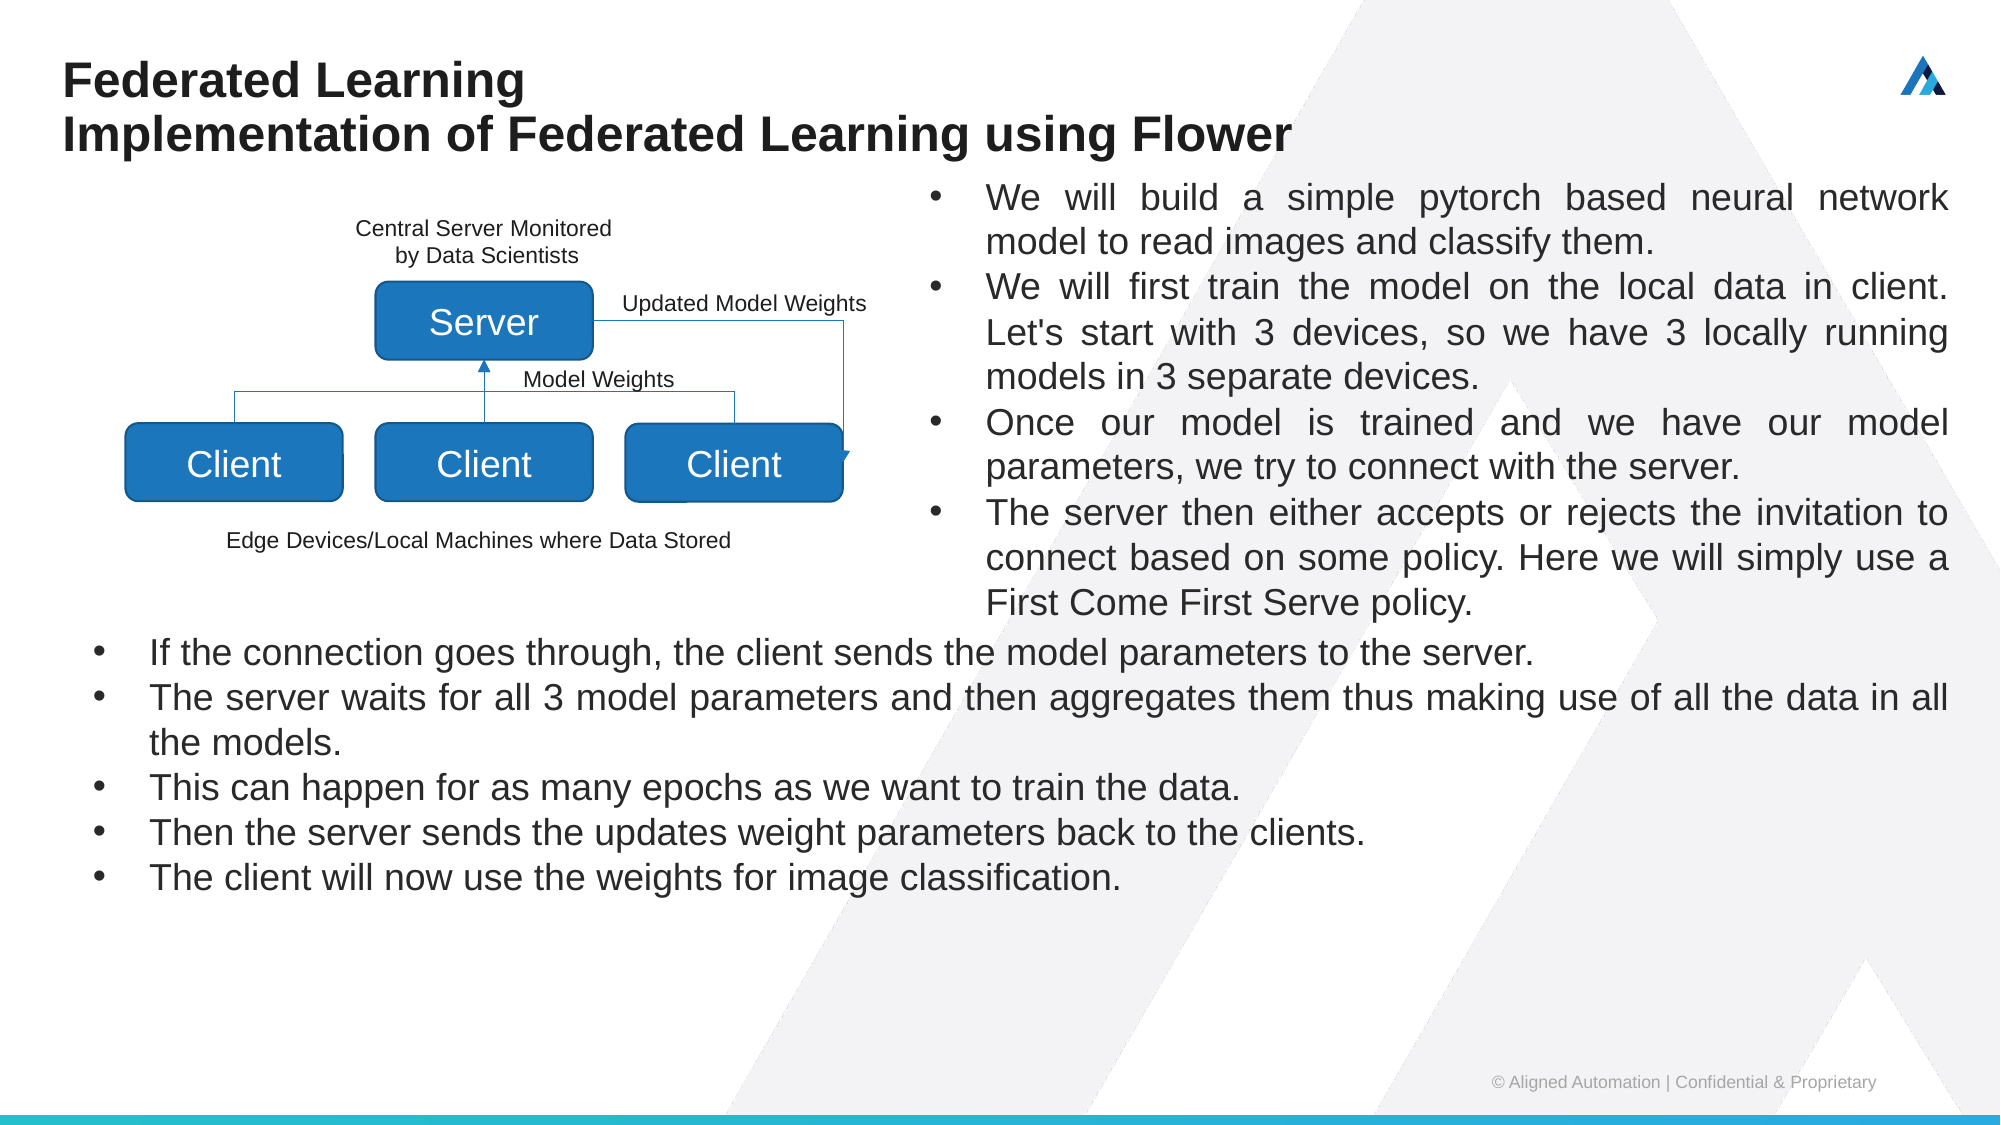

# Federated Learning Implementation of Federated Learning using Flower
We will build a simple pytorch based neural network model to read images and classify them.
We will first train the model on the local data in client. Let's start with 3 devices, so we have 3 locally running models in 3 separate devices.
Once our model is trained and we have our model parameters, we try to connect with the server.
The server then either accepts or rejects the invitation to connect based on some policy. Here we will simply use a First Come First Serve policy.
Central Server Monitored
by Data Scientists
Server
Updated Model Weights
Model Weights
Client
Client
Client
Edge Devices/Local Machines where Data Stored
If the connection goes through, the client sends the model parameters to the server.
The server waits for all 3 model parameters and then aggregates them thus making use of all the data in all the models.
This can happen for as many epochs as we want to train the data.
Then the server sends the updates weight parameters back to the clients.
The client will now use the weights for image classification.